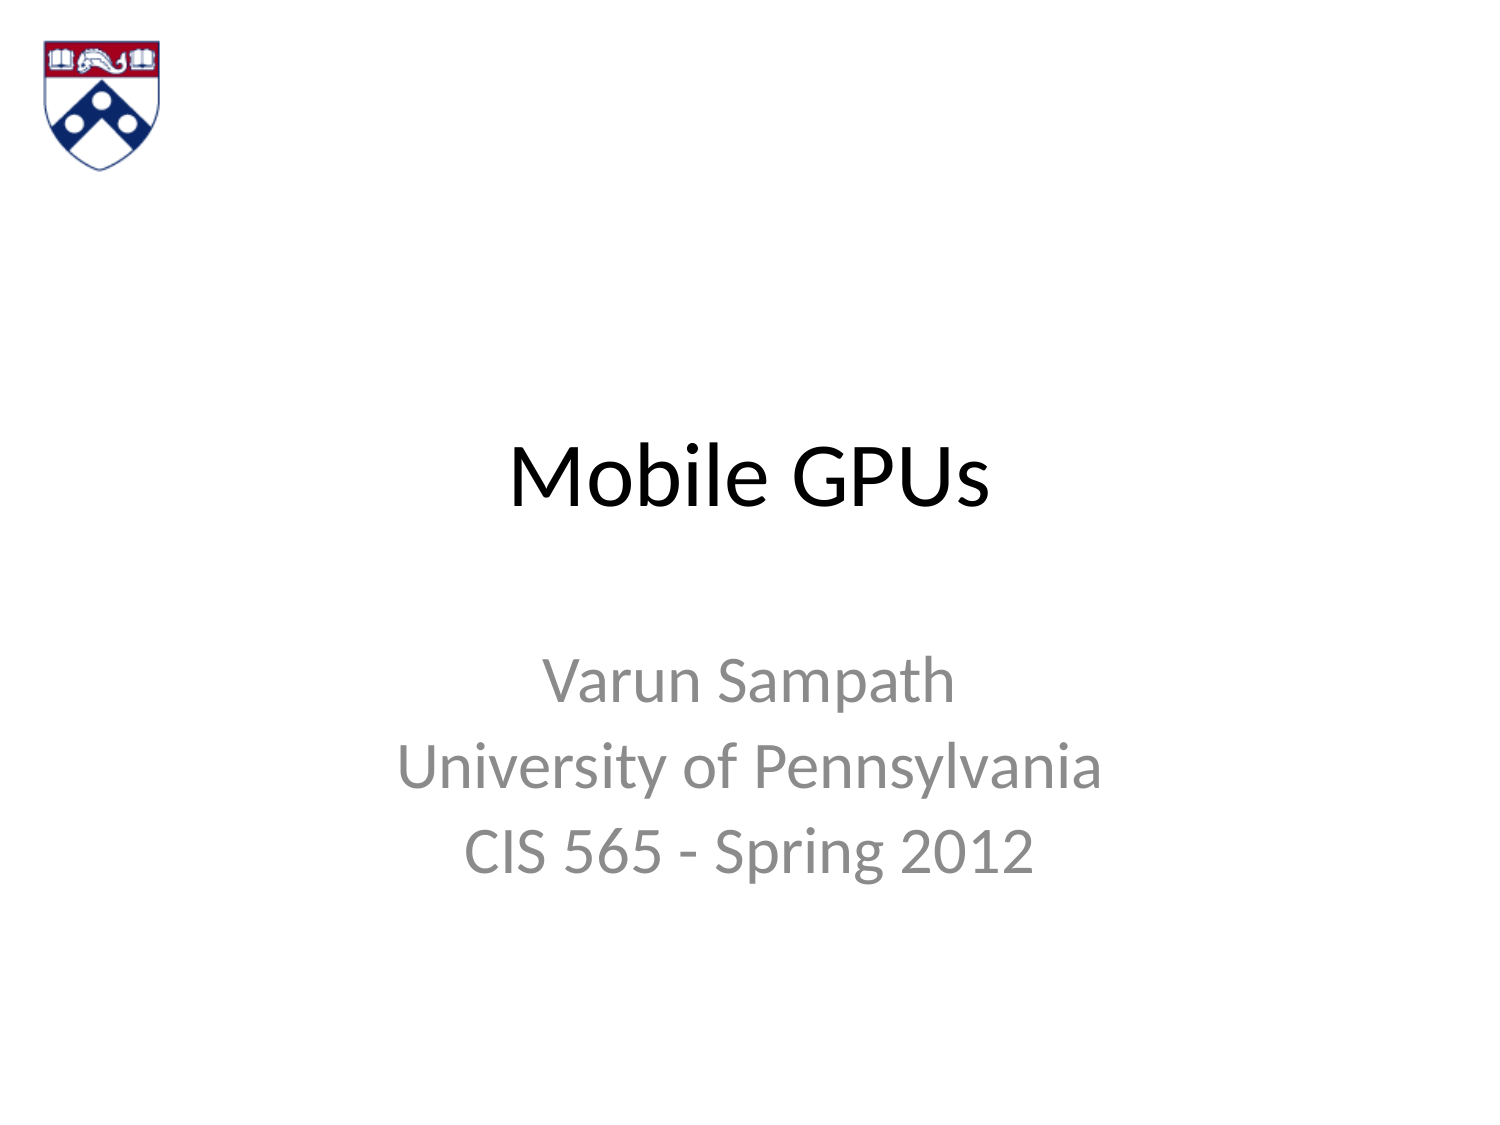

# Mobile GPUs
Varun Sampath
University of Pennsylvania
CIS 565 - Spring 2012